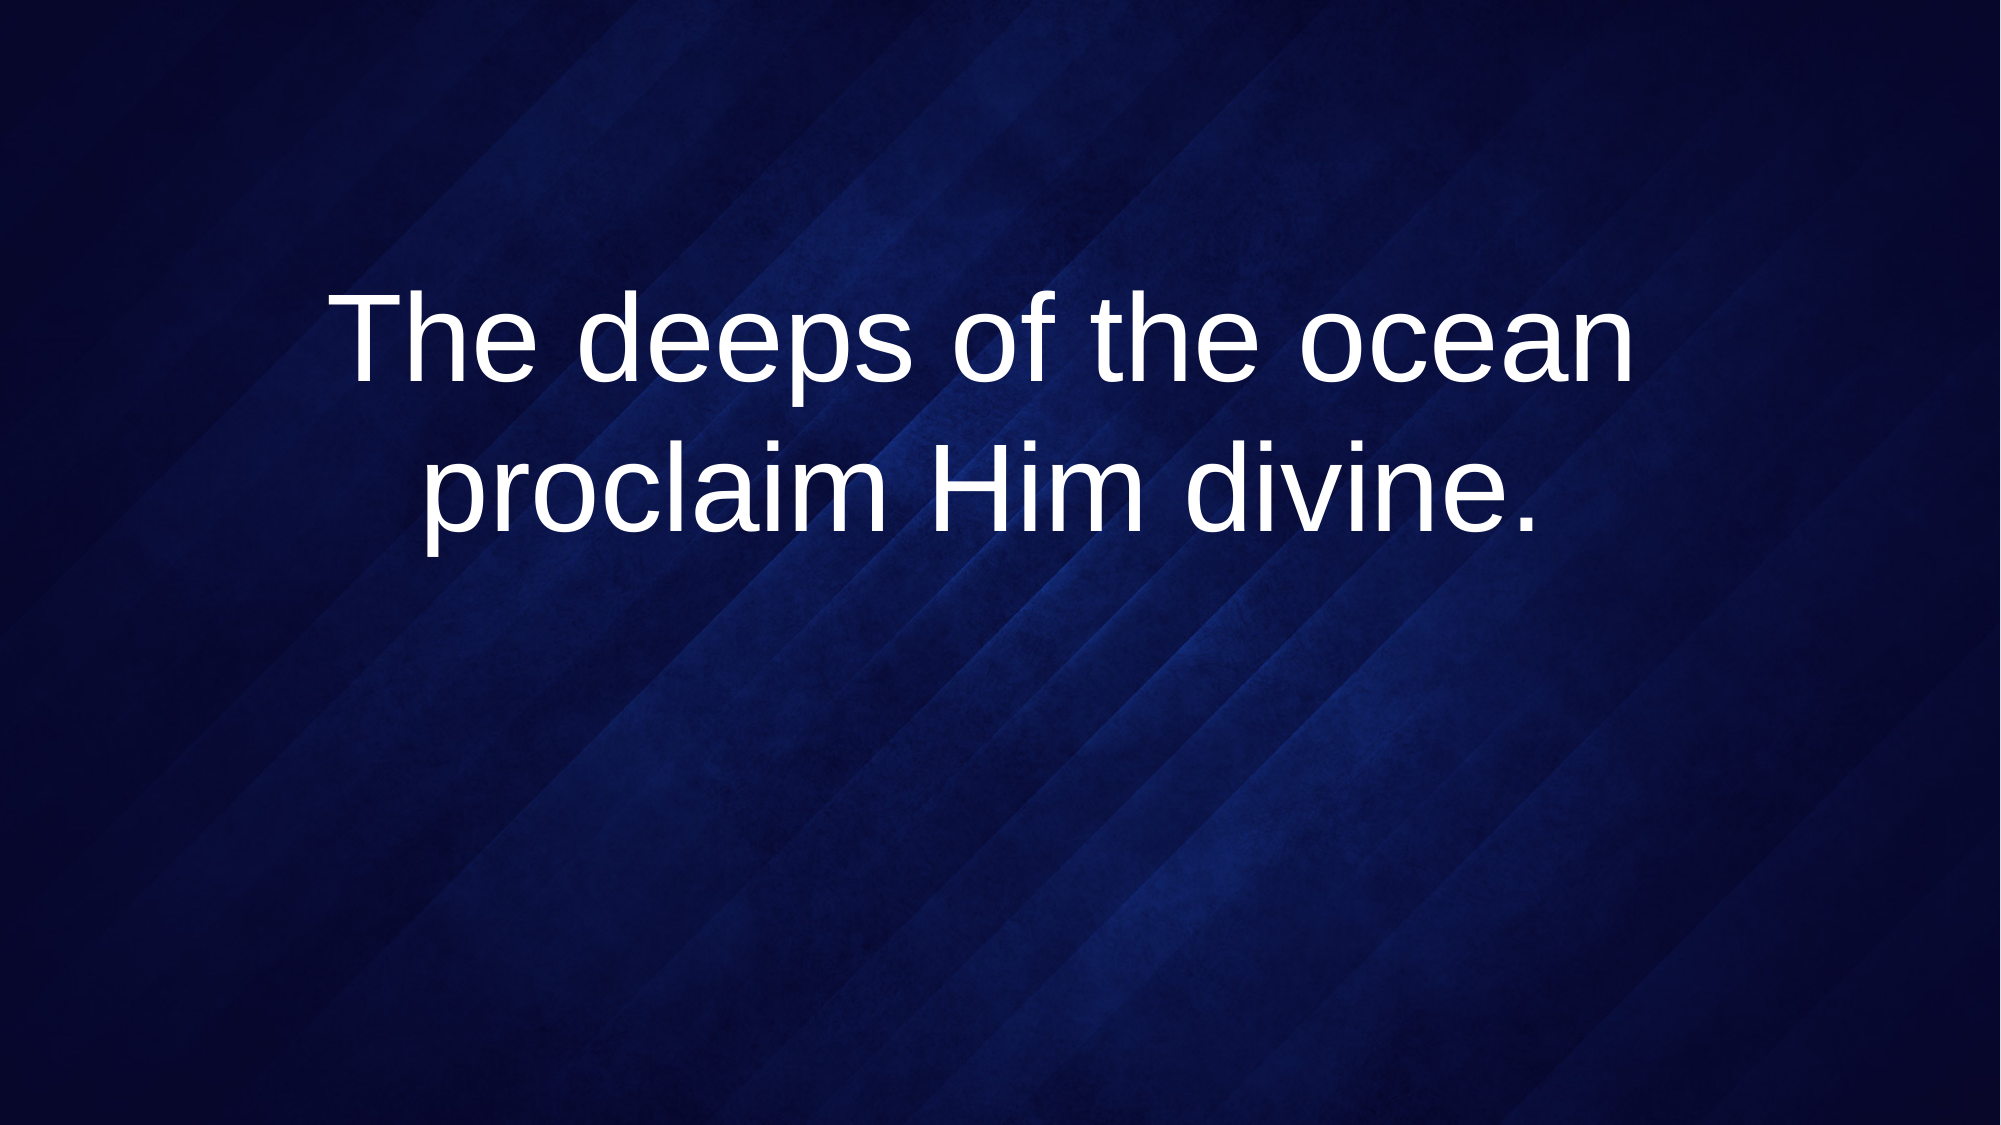

# The deeps of the ocean proclaim Him divine.